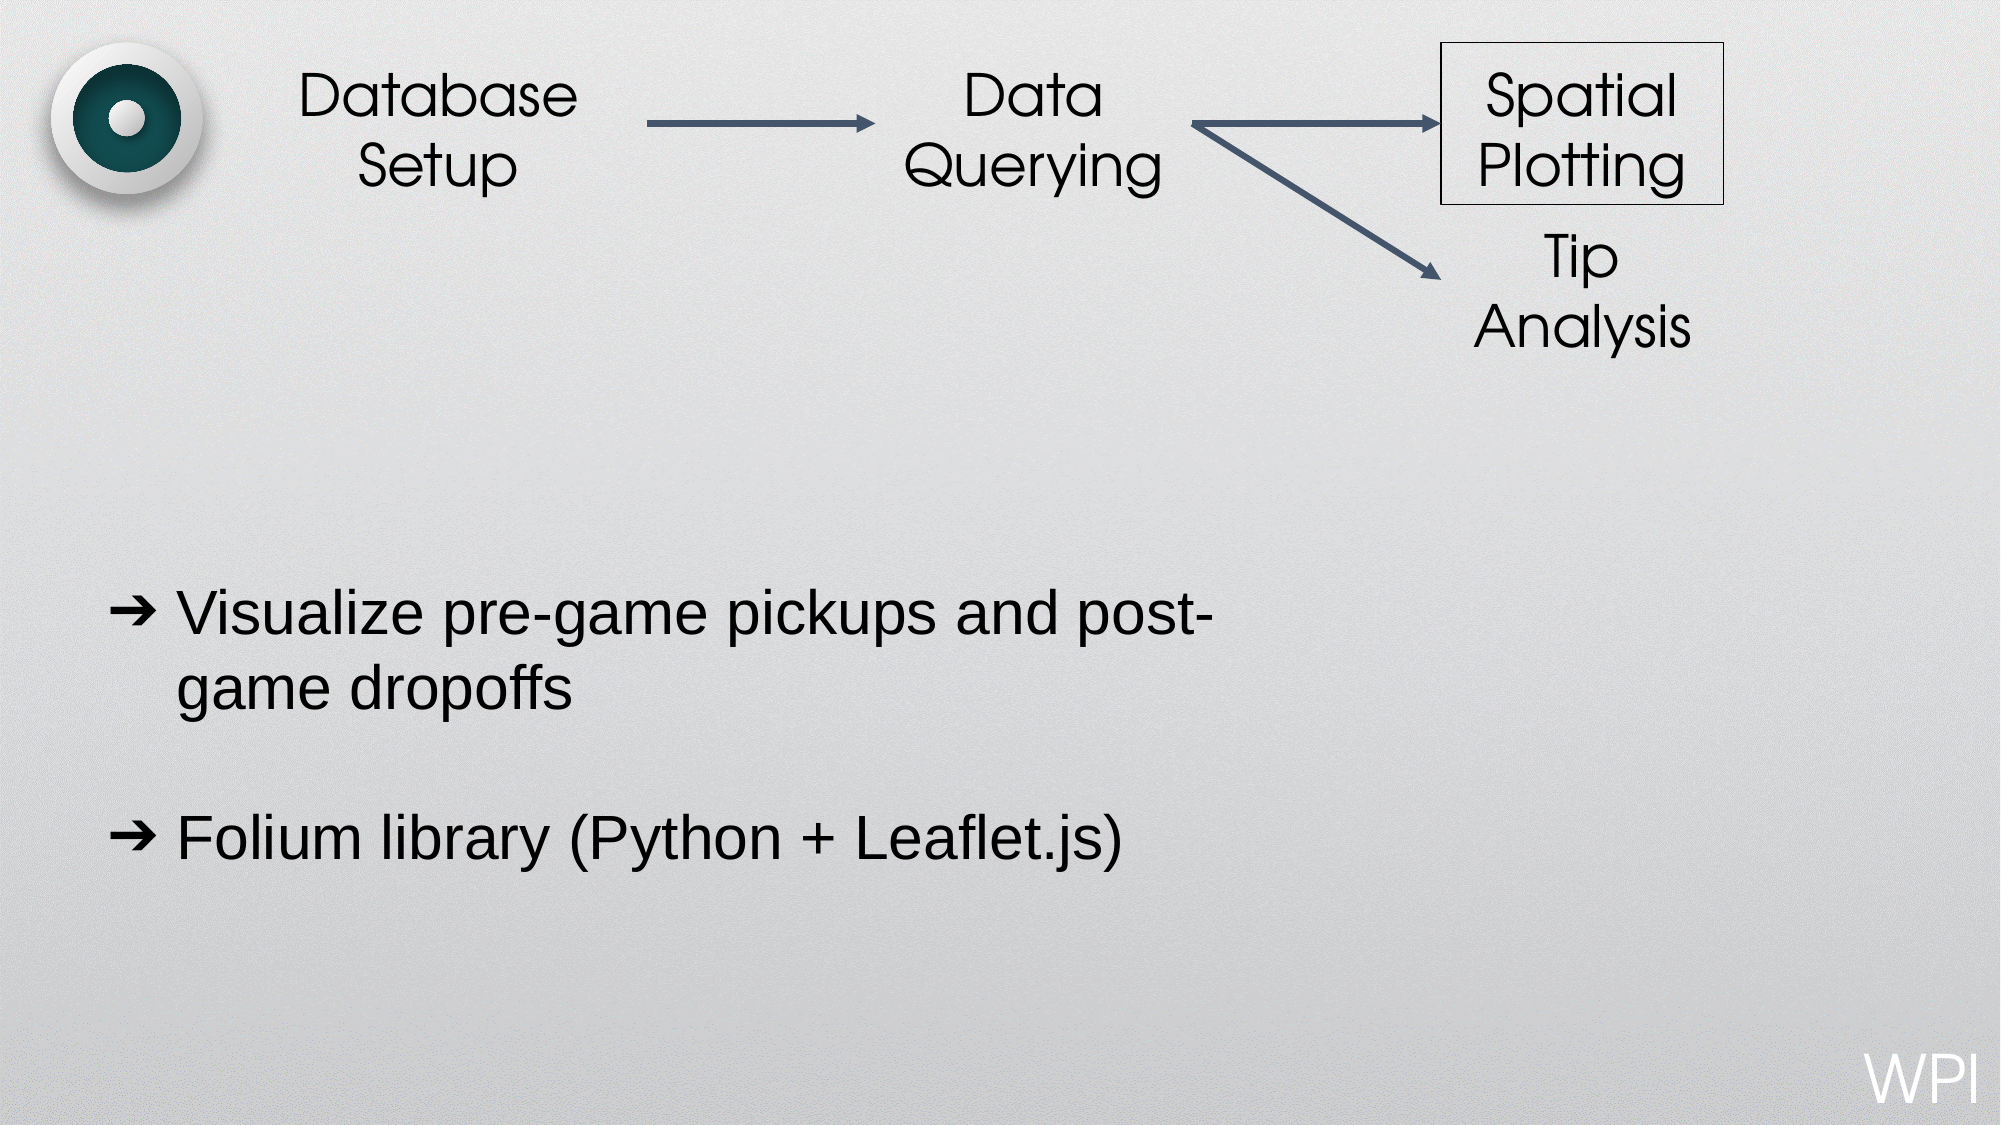

Database Setup
Data Querying
Spatial Plotting

Tip Analysis

Visualize pre-game pickups and post-game dropoffs

Folium library (Python + Leaflet.js)
WPI